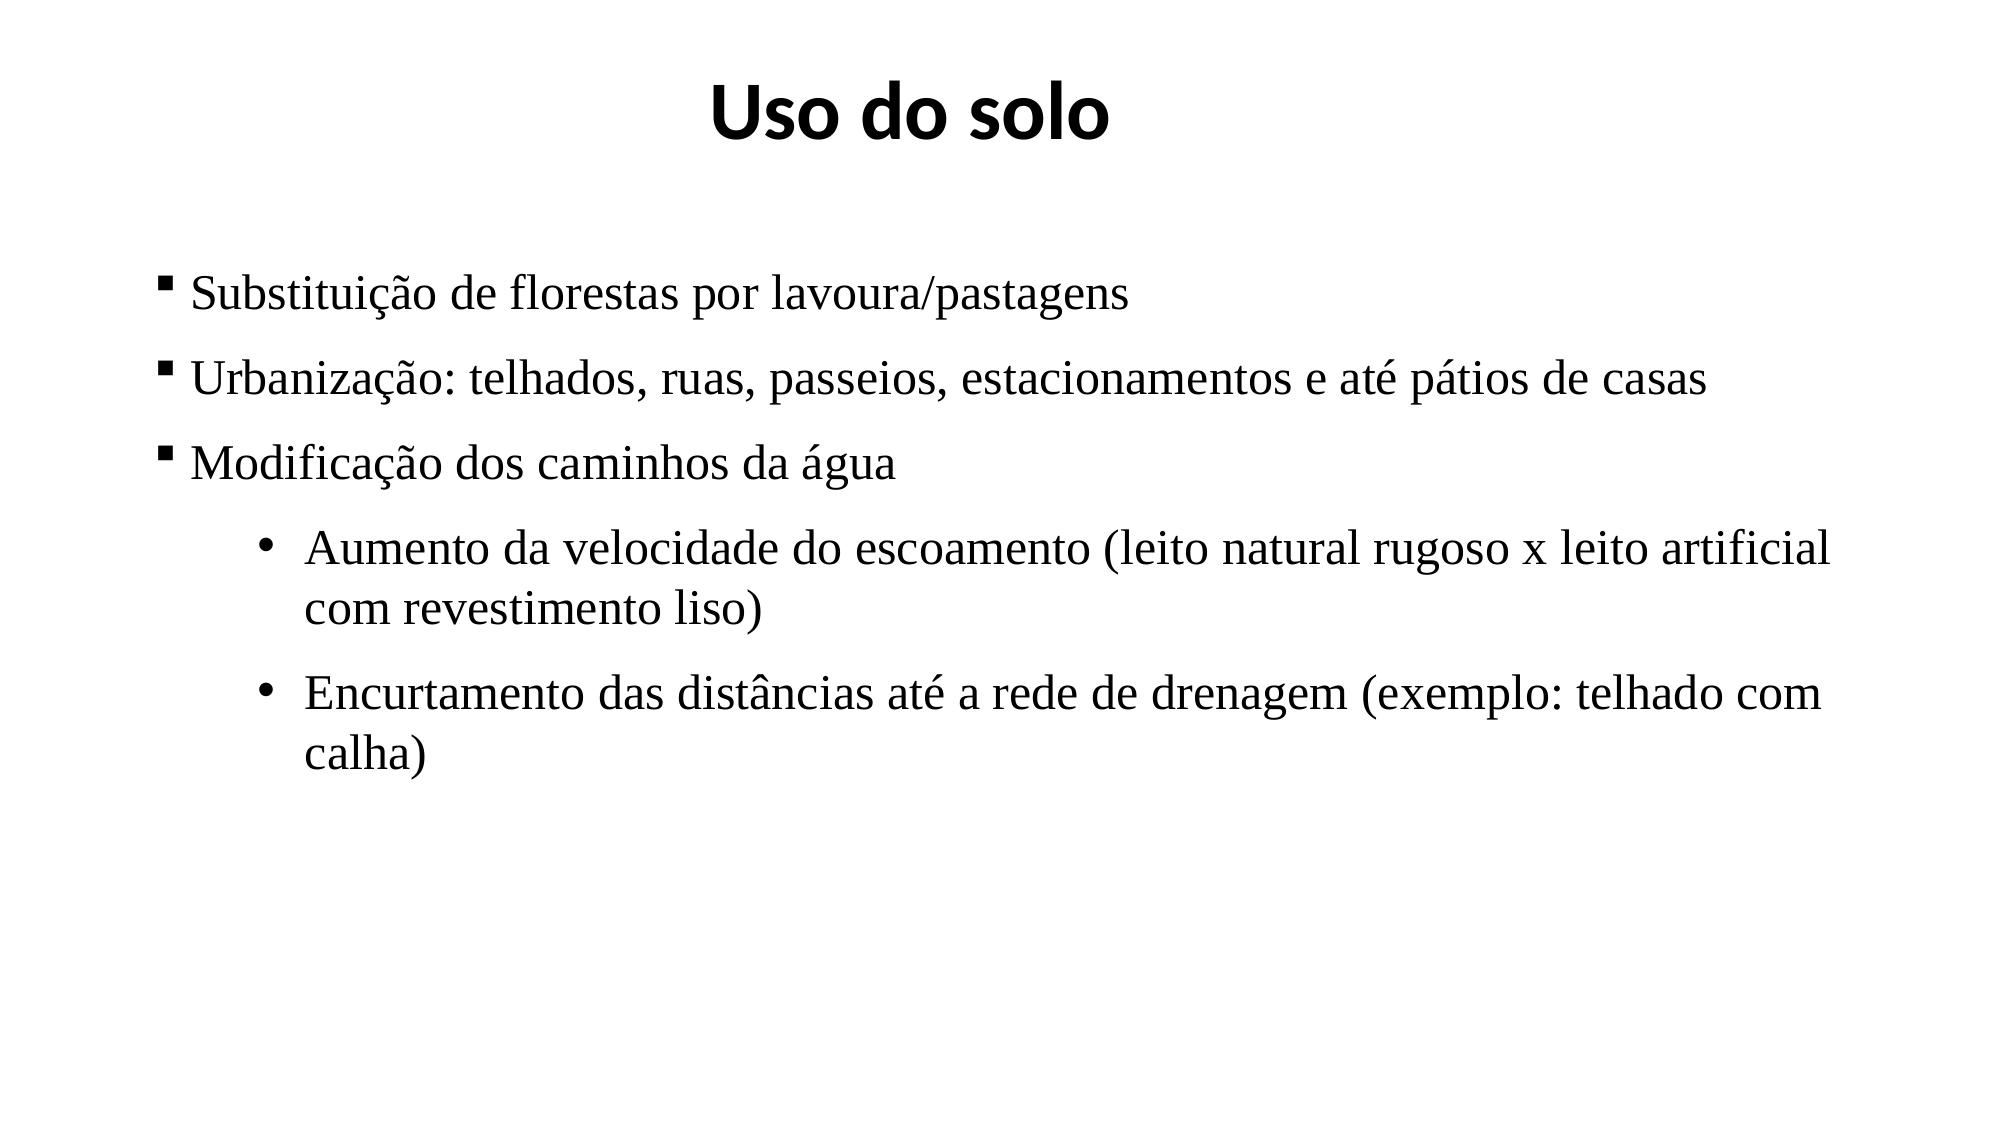

Uso do solo
 Substituição de florestas por lavoura/pastagens
 Urbanização: telhados, ruas, passeios, estacionamentos e até pátios de casas
 Modificação dos caminhos da água
Aumento da velocidade do escoamento (leito natural rugoso x leito artificial com revestimento liso)
Encurtamento das distâncias até a rede de drenagem (exemplo: telhado com calha)